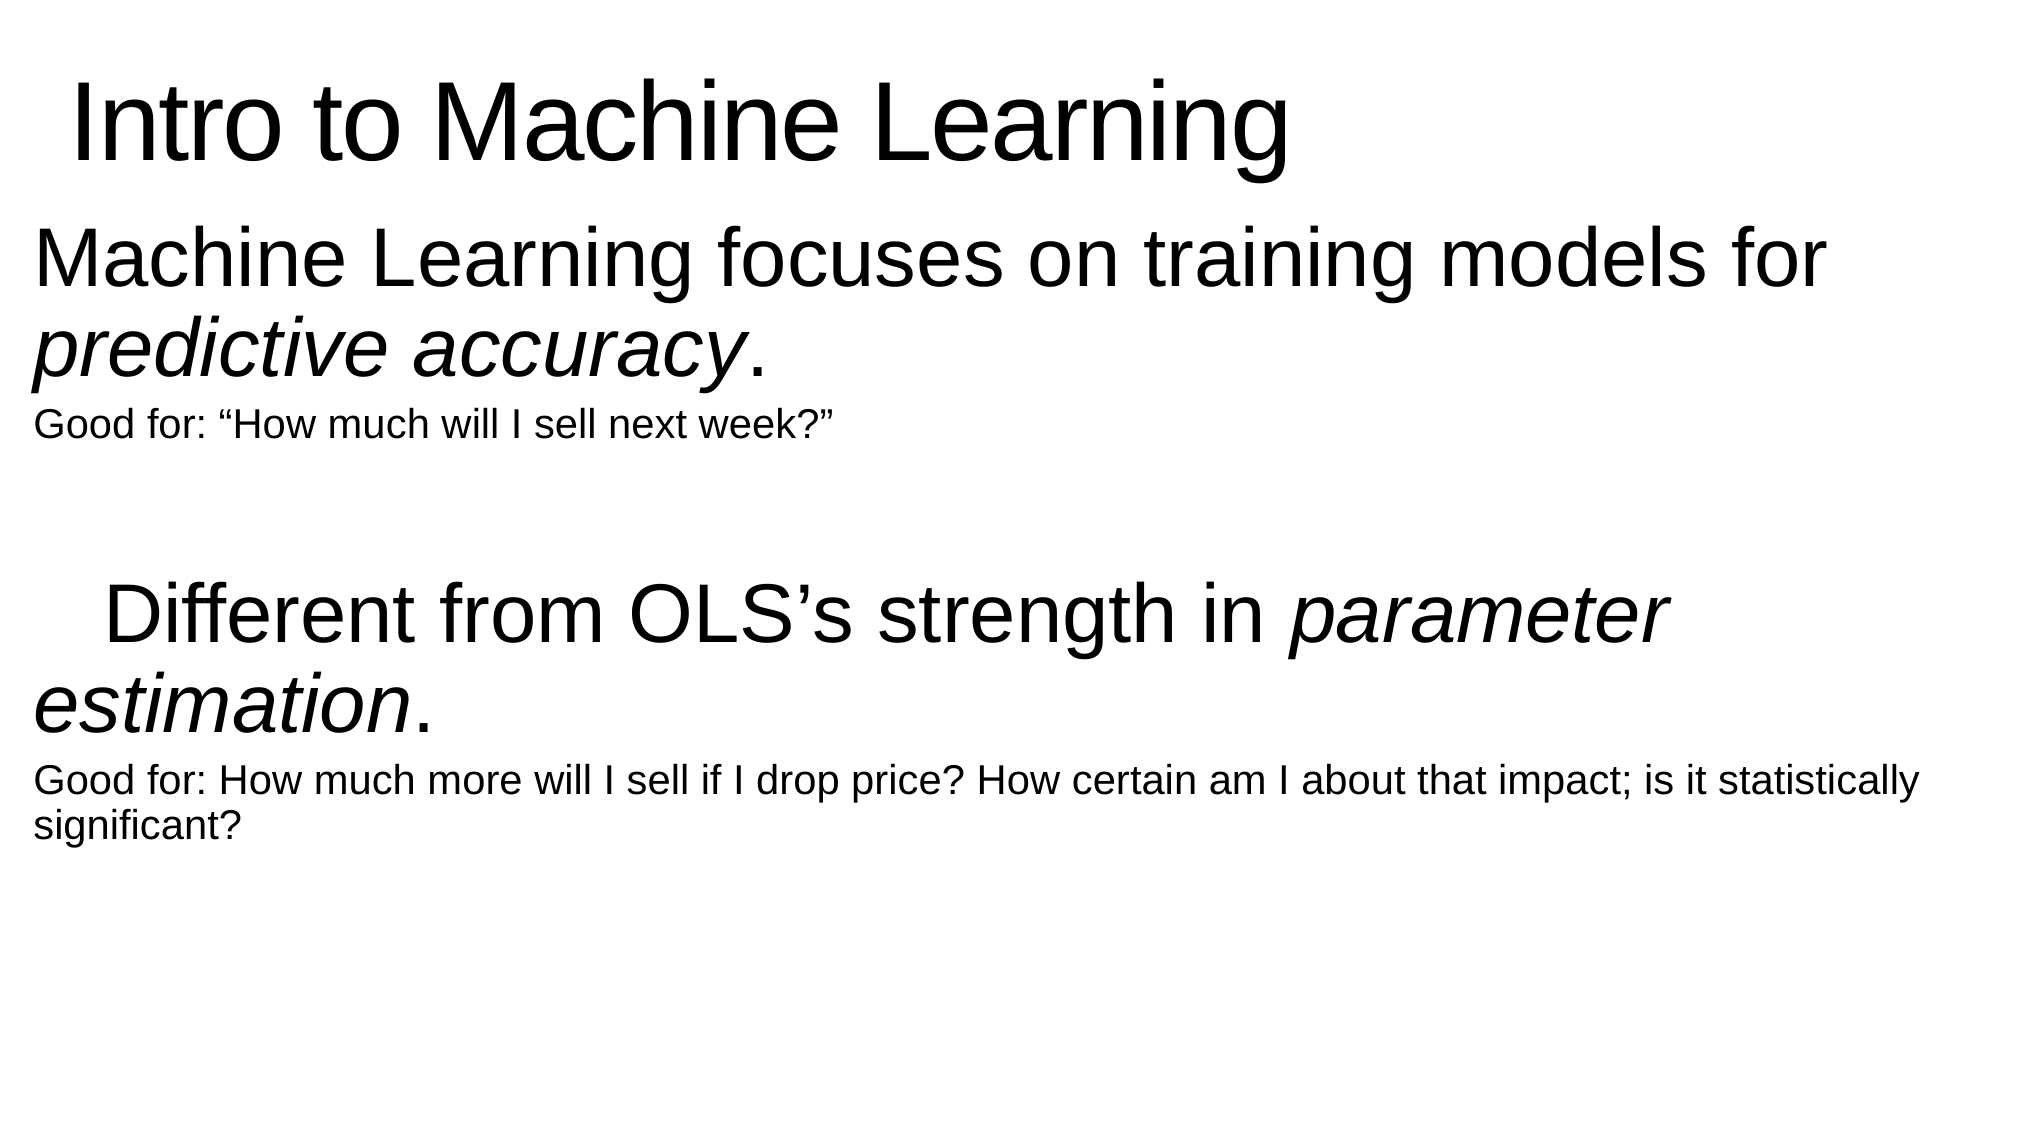

# Intro to Machine Learning
Machine Learning focuses on training models for predictive accuracy.
Good for: “How much will I sell next week?”

   Different from OLS’s strength in parameter estimation.
Good for: How much more will I sell if I drop price? How certain am I about that impact; is it statistically significant?